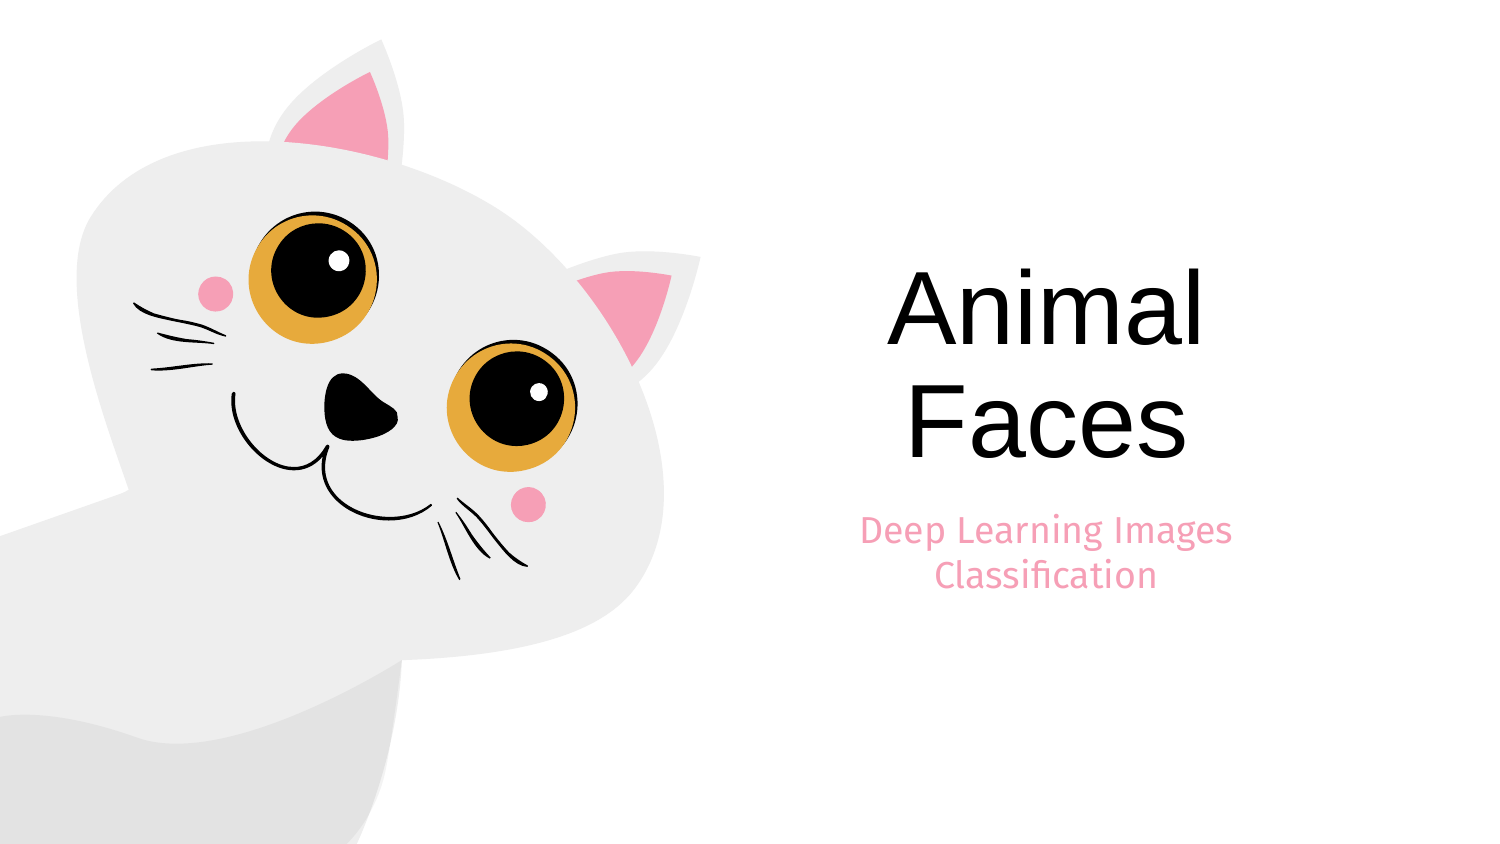

# Animal Faces
Deep Learning Images Classification